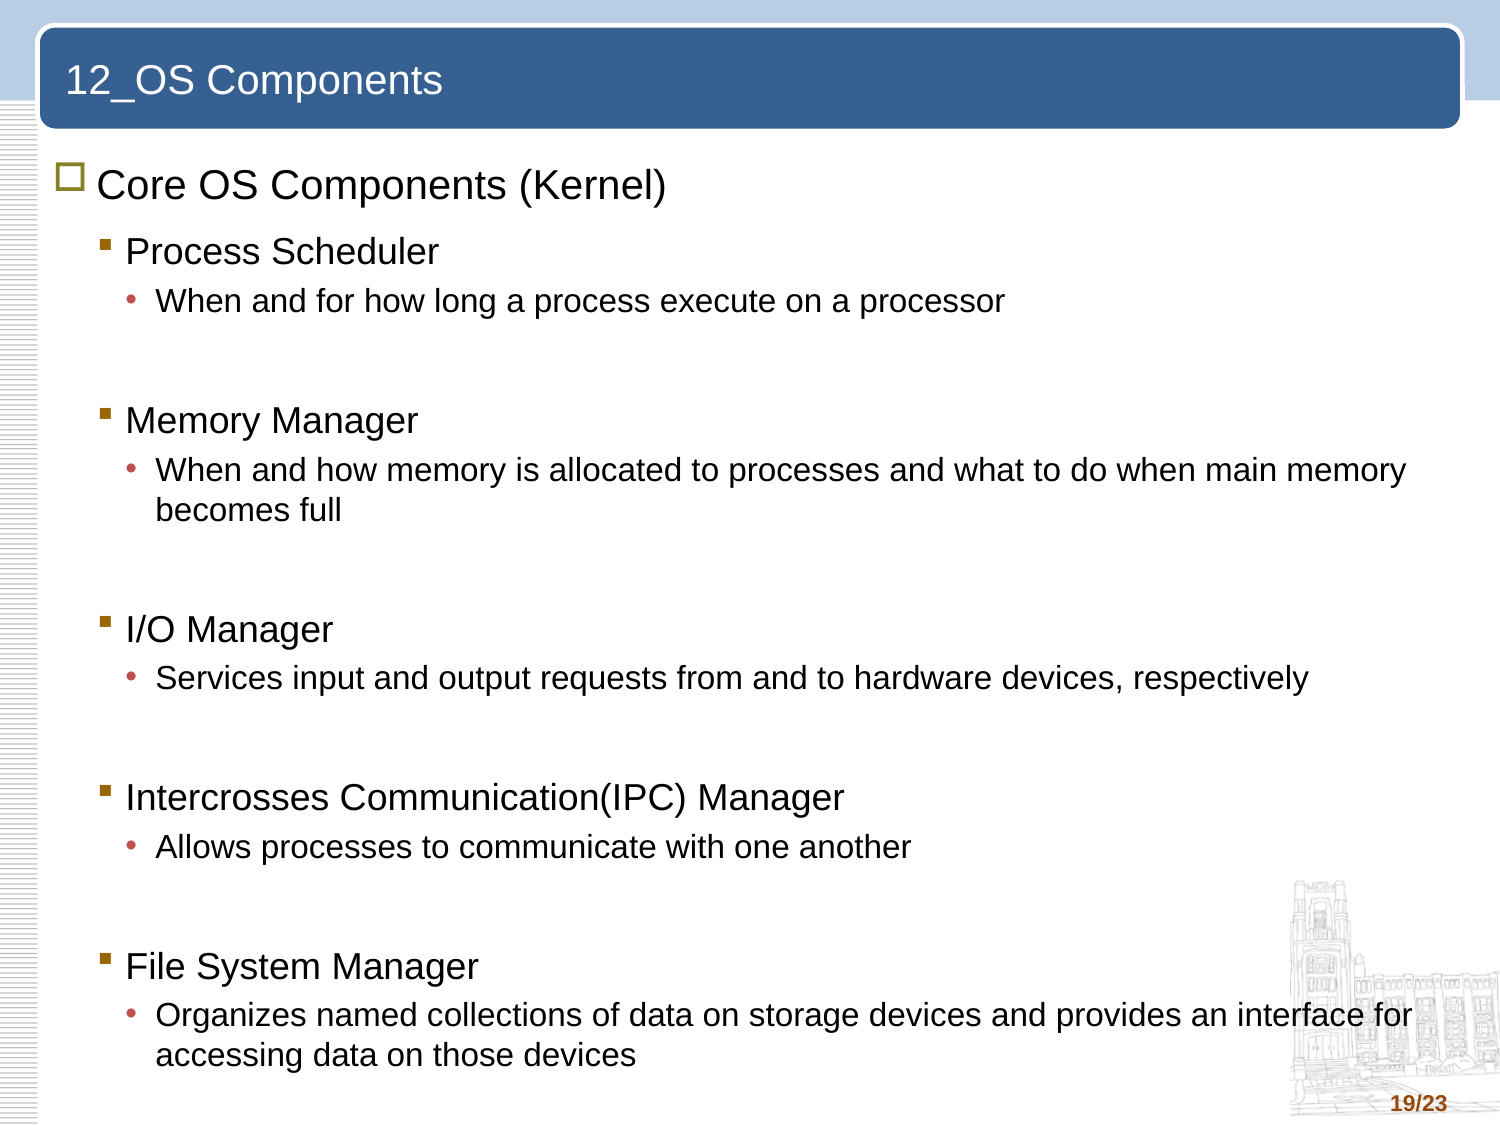

# 12_OS Components
Core OS Components (Kernel)
Process Scheduler
When and for how long a process execute on a processor

Memory Manager
When and how memory is allocated to processes and what to do when main memory becomes full

I/O Manager
Services input and output requests from and to hardware devices, respectively

Intercrosses Communication(IPC) Manager
Allows processes to communicate with one another

File System Manager
Organizes named collections of data on storage devices and provides an interface for accessing data on those devices